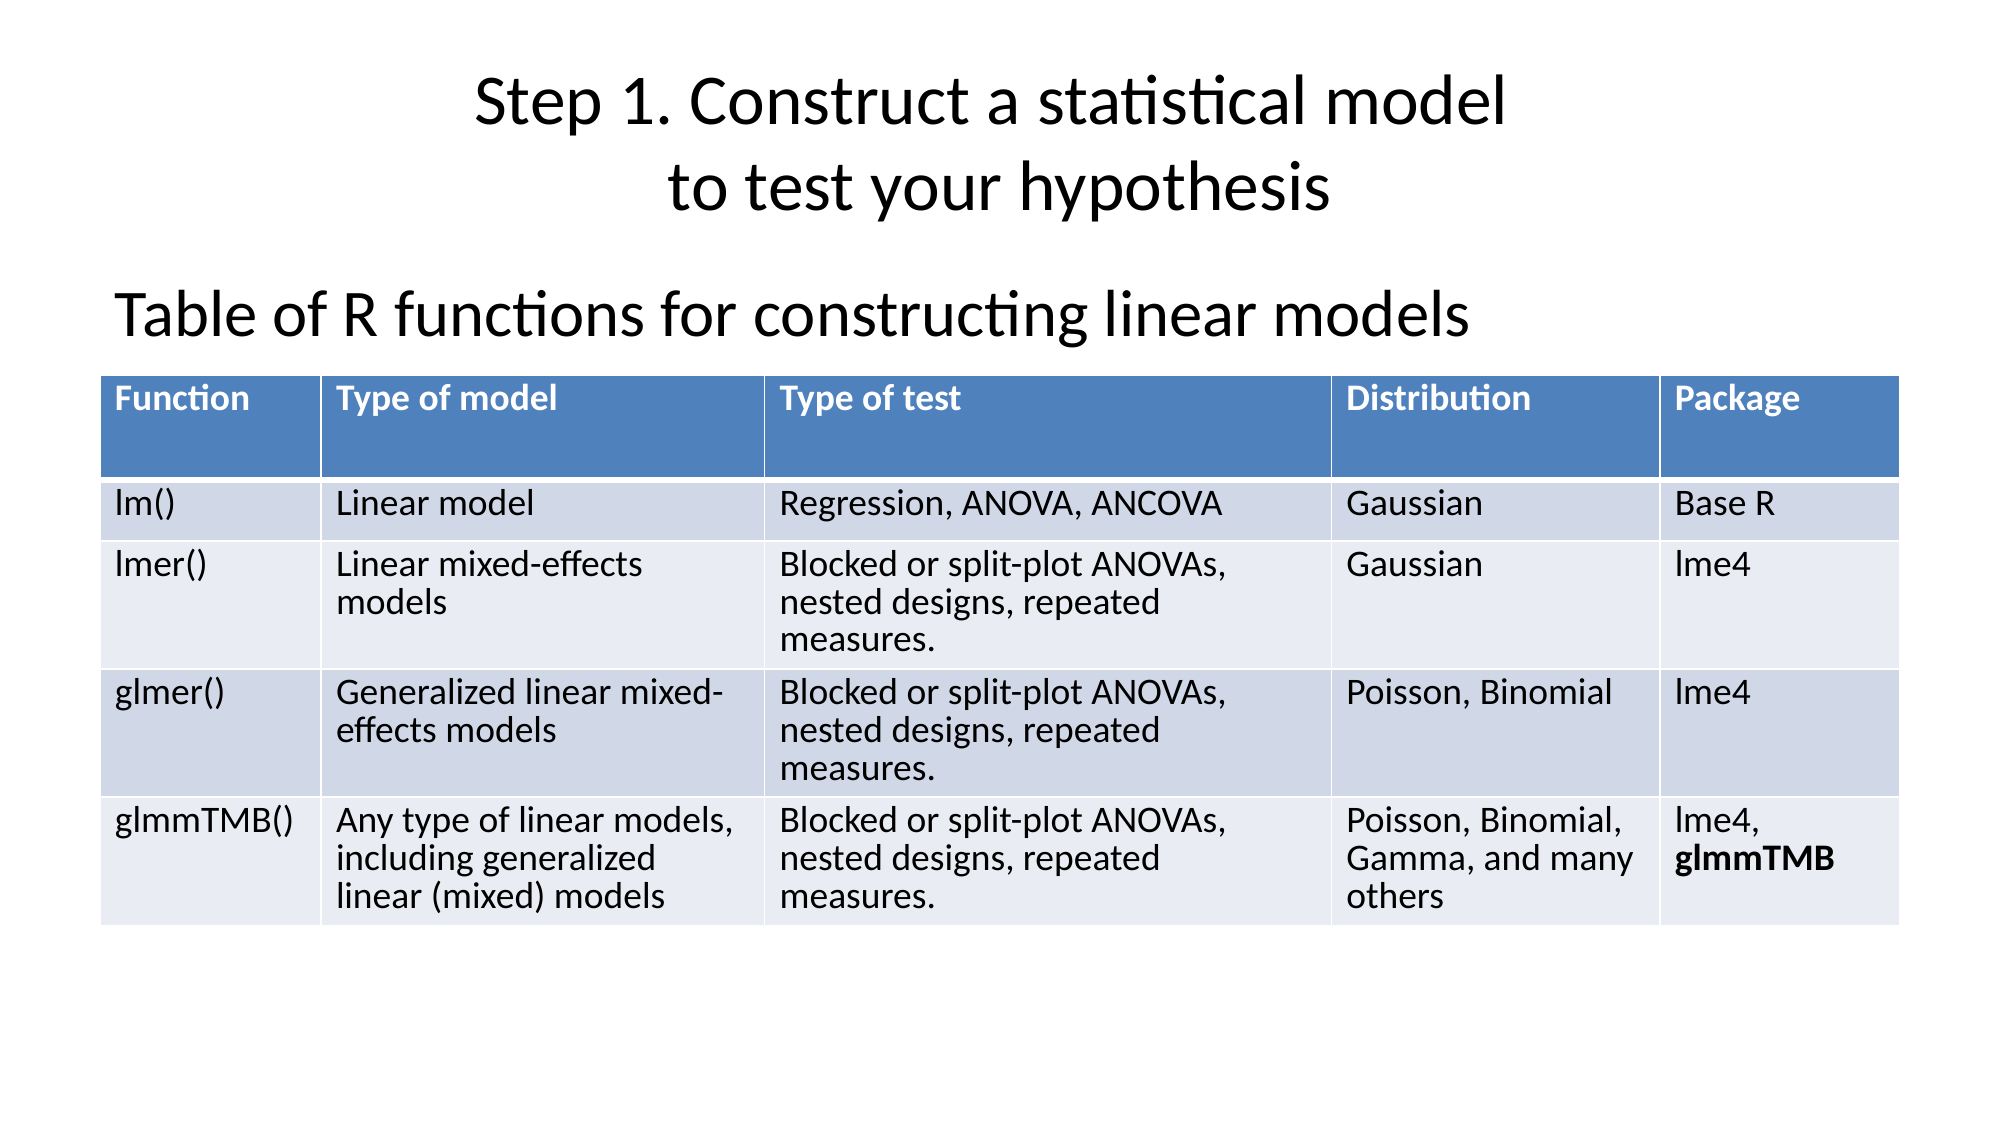

# Step 1. Construct a statistical model to test your hypothesis
Table of R functions for constructing linear models
| Function | Type of model | Type of test | Distribution | Package |
| --- | --- | --- | --- | --- |
| lm() | Linear model | Regression, ANOVA, ANCOVA | Gaussian | Base R |
| lmer() | Linear mixed-effects models | Blocked or split-plot ANOVAs, nested designs, repeated measures. | Gaussian | lme4 |
| glmer() | Generalized linear mixed-effects models | Blocked or split-plot ANOVAs, nested designs, repeated measures. | Poisson, Binomial | lme4 |
| glmmTMB() | Any type of linear models, including generalized linear (mixed) models | Blocked or split-plot ANOVAs, nested designs, repeated measures. | Poisson, Binomial, Gamma, and many others | lme4, glmmTMB |